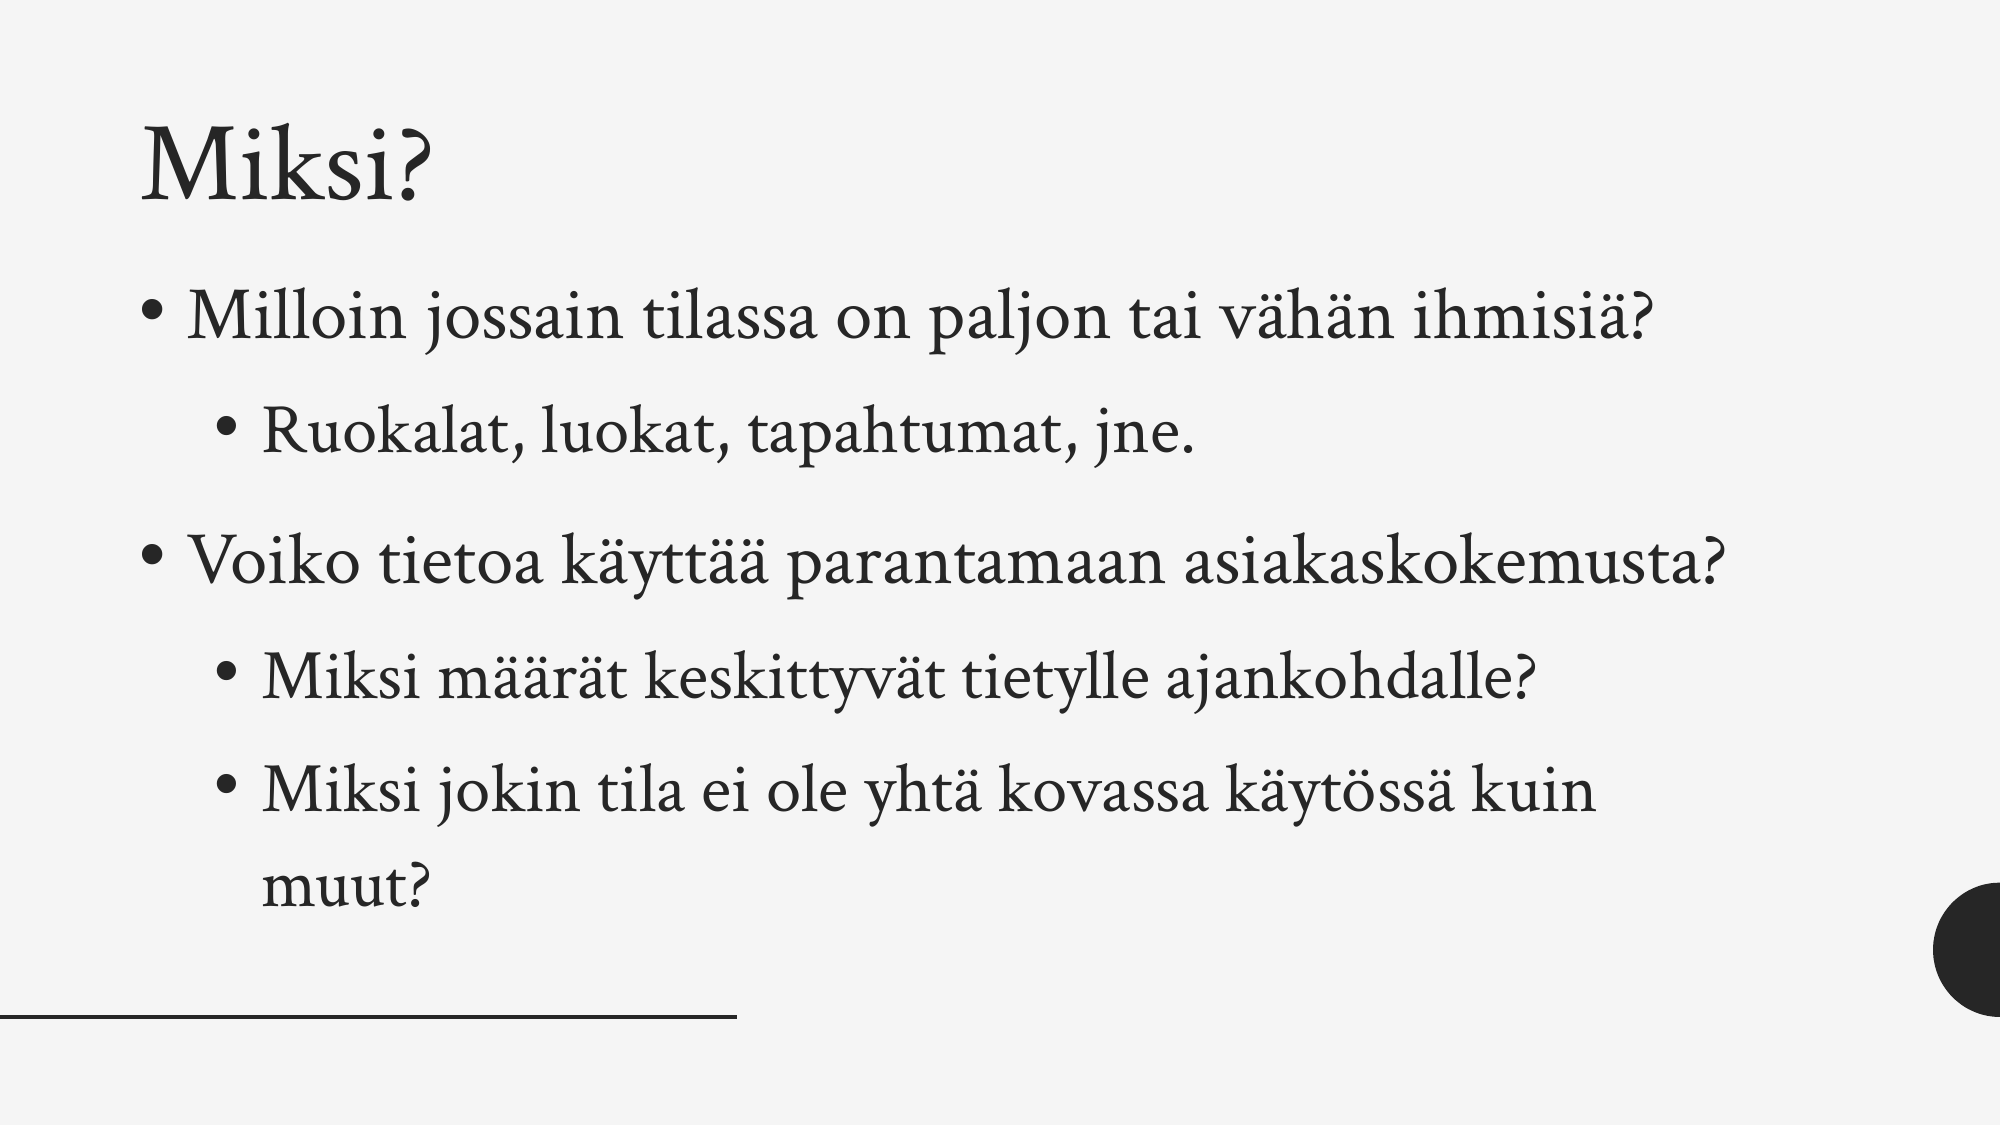

# Miksi?
Milloin jossain tilassa on paljon tai vähän ihmisiä?
Ruokalat, luokat, tapahtumat, jne.
Voiko tietoa käyttää parantamaan asiakaskokemusta?
Miksi määrät keskittyvät tietylle ajankohdalle?
Miksi jokin tila ei ole yhtä kovassa käytössä kuin muut?